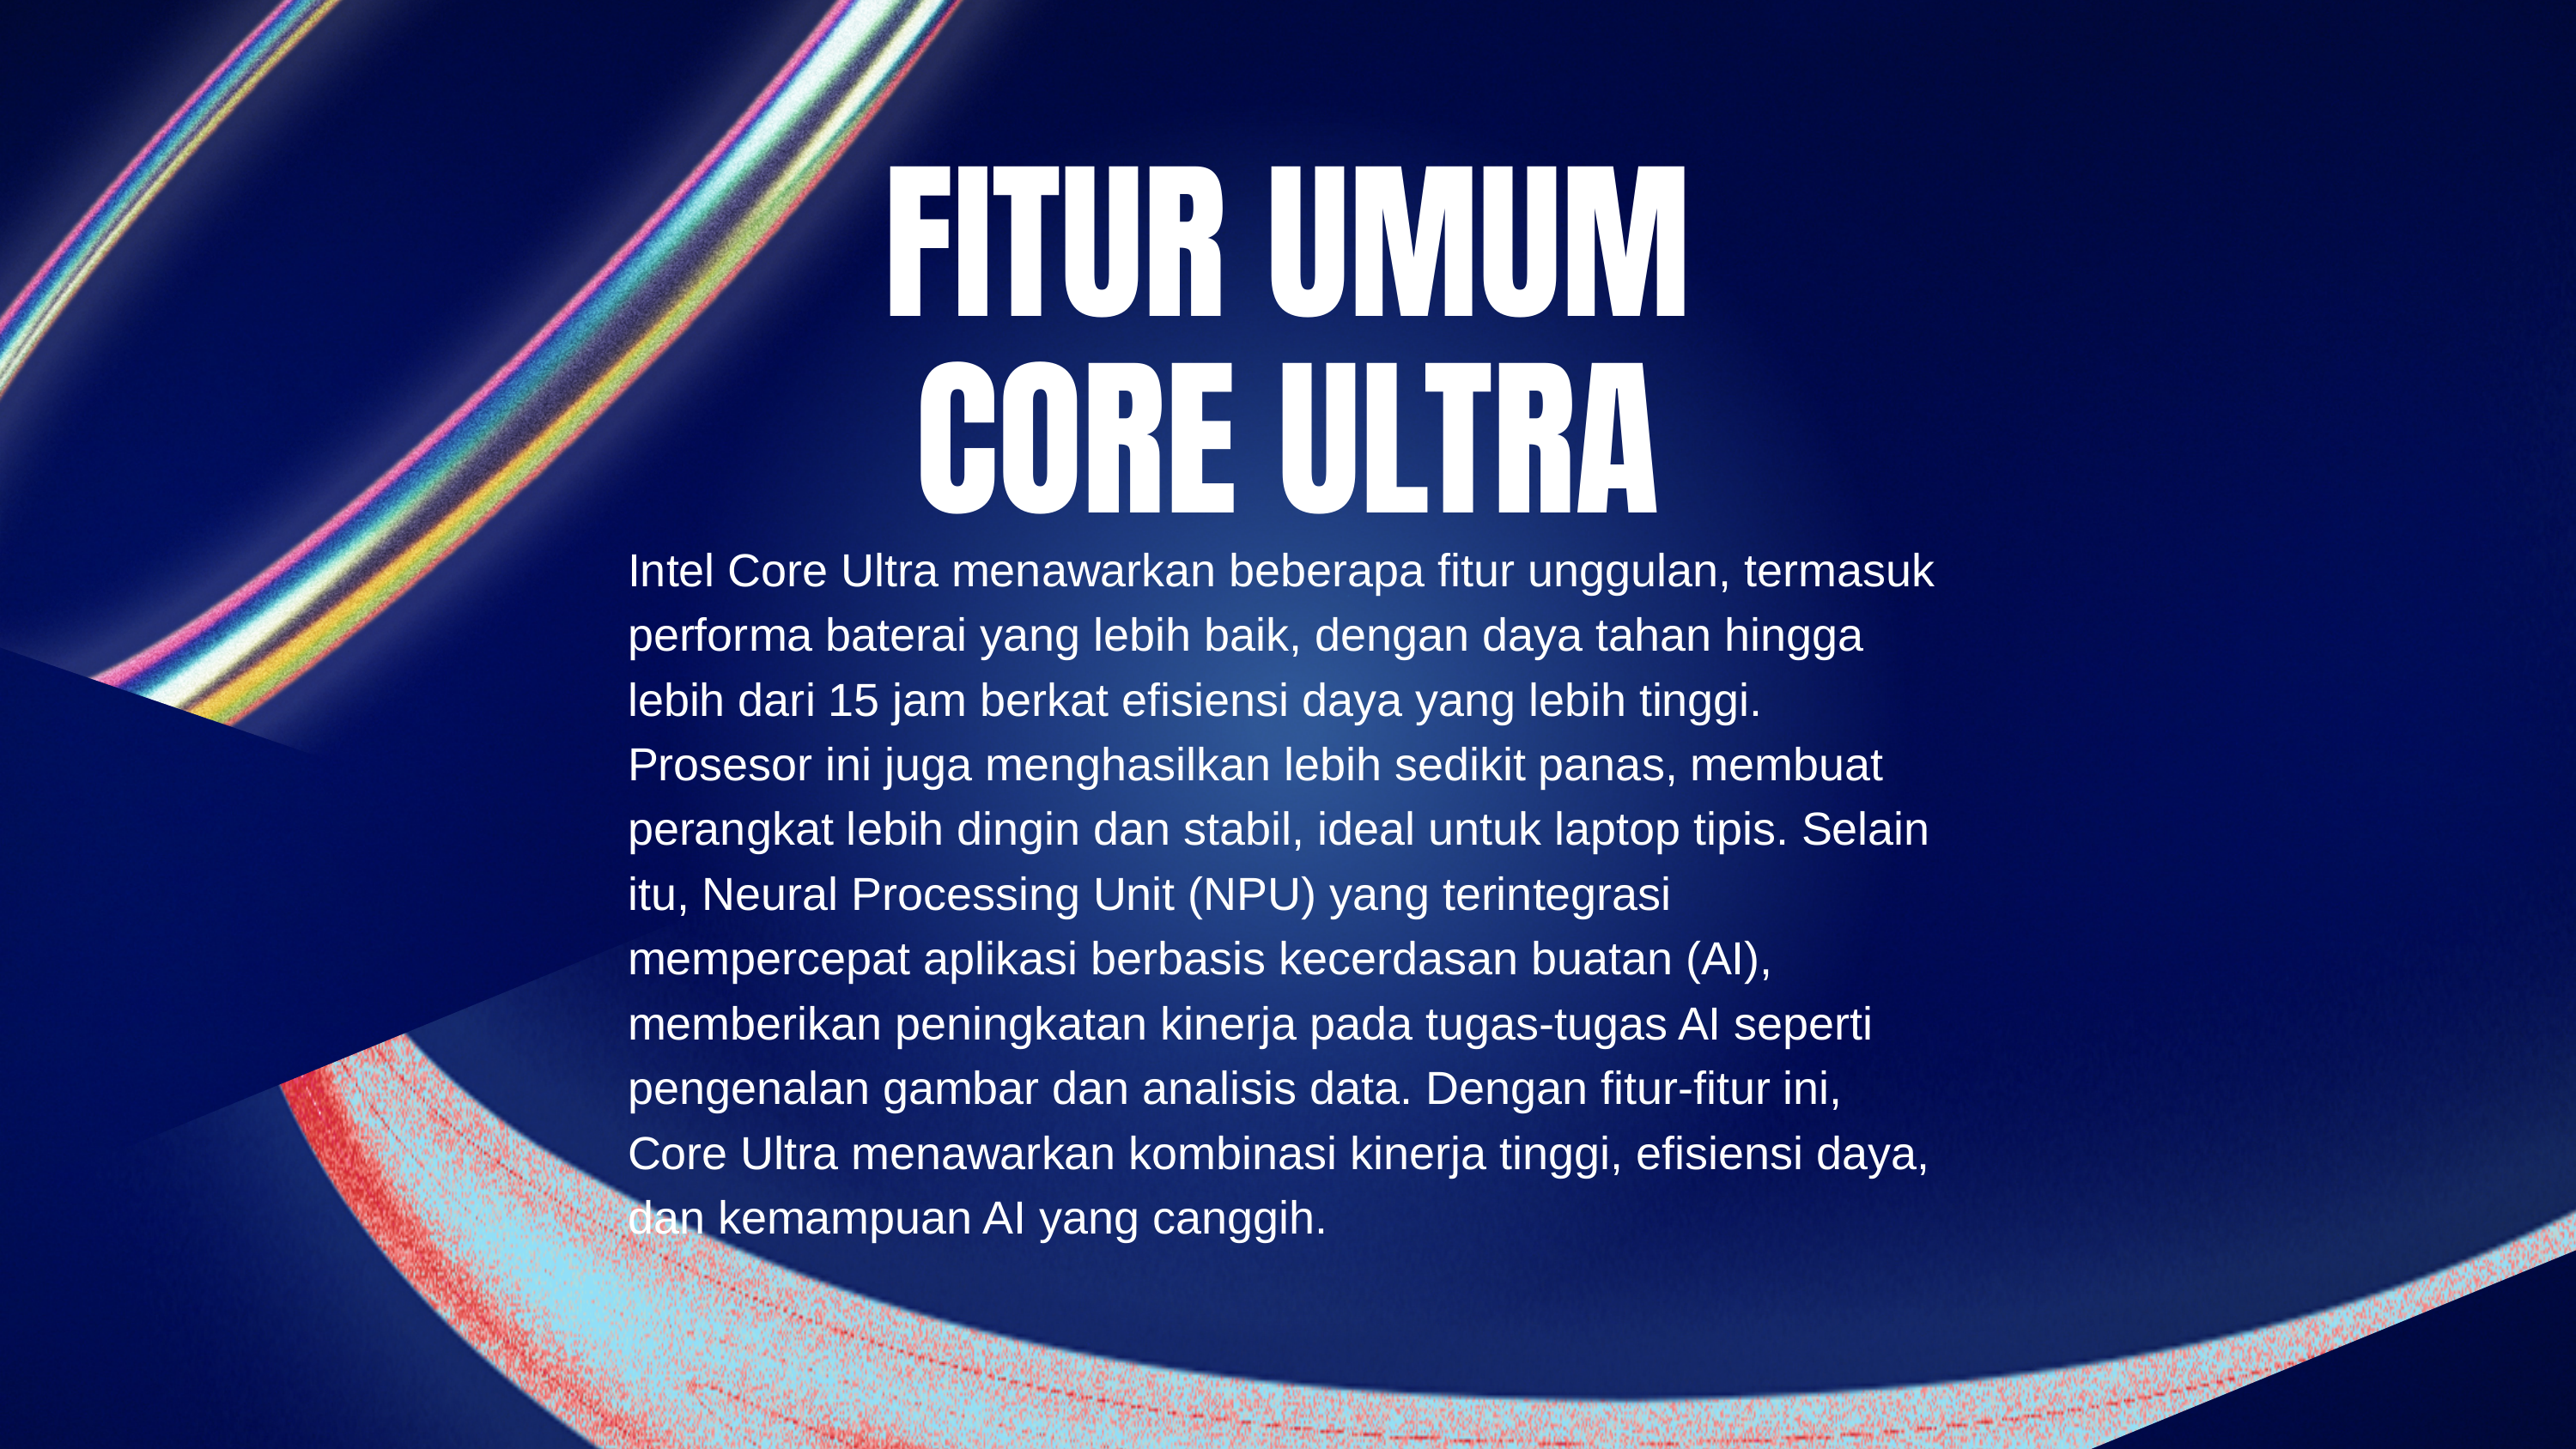

FITUR UMUM CORE ULTRA

Intel Core Ultra menawarkan beberapa fitur unggulan, termasuk performa baterai yang lebih baik, dengan daya tahan hingga lebih dari 15 jam berkat efisiensi daya yang lebih tinggi. Prosesor ini juga menghasilkan lebih sedikit panas, membuat perangkat lebih dingin dan stabil, ideal untuk laptop tipis. Selain itu, Neural Processing Unit (NPU) yang terintegrasi mempercepat aplikasi berbasis kecerdasan buatan (AI), memberikan peningkatan kinerja pada tugas-tugas AI seperti pengenalan gambar dan analisis data. Dengan fitur-fitur ini, Core Ultra menawarkan kombinasi kinerja tinggi, efisiensi daya, dan kemampuan AI yang canggih.